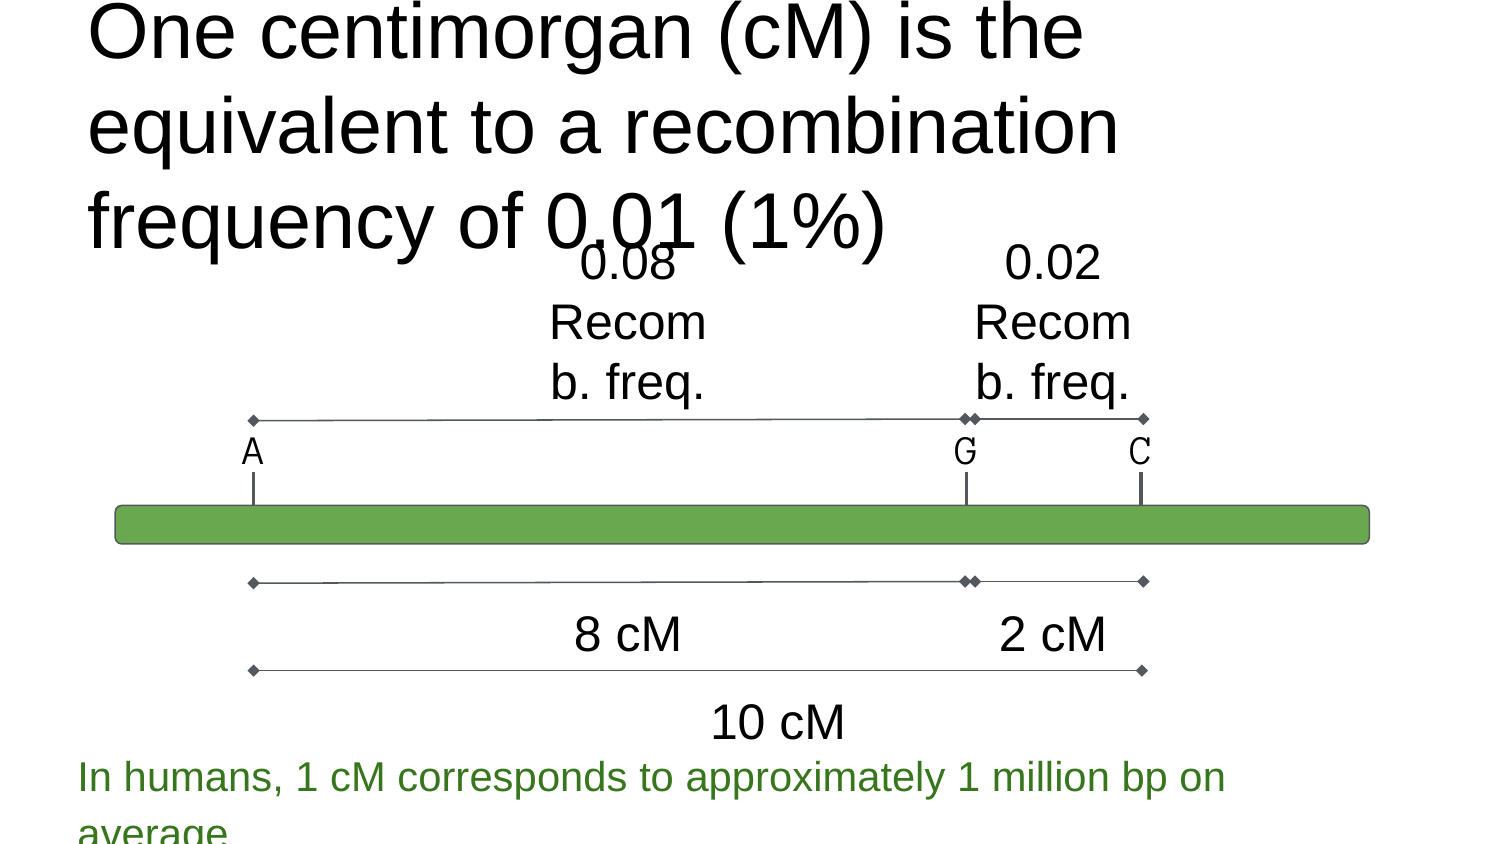

# One centimorgan (cM) is the equivalent to a recombination frequency of 0.01 (1%)

0.08
Recomb. freq.
0.02
Recomb. freq.
A
G
C

8 cM
2 cM
10 cM
In humans, 1 cM corresponds to approximately 1 million bp on average